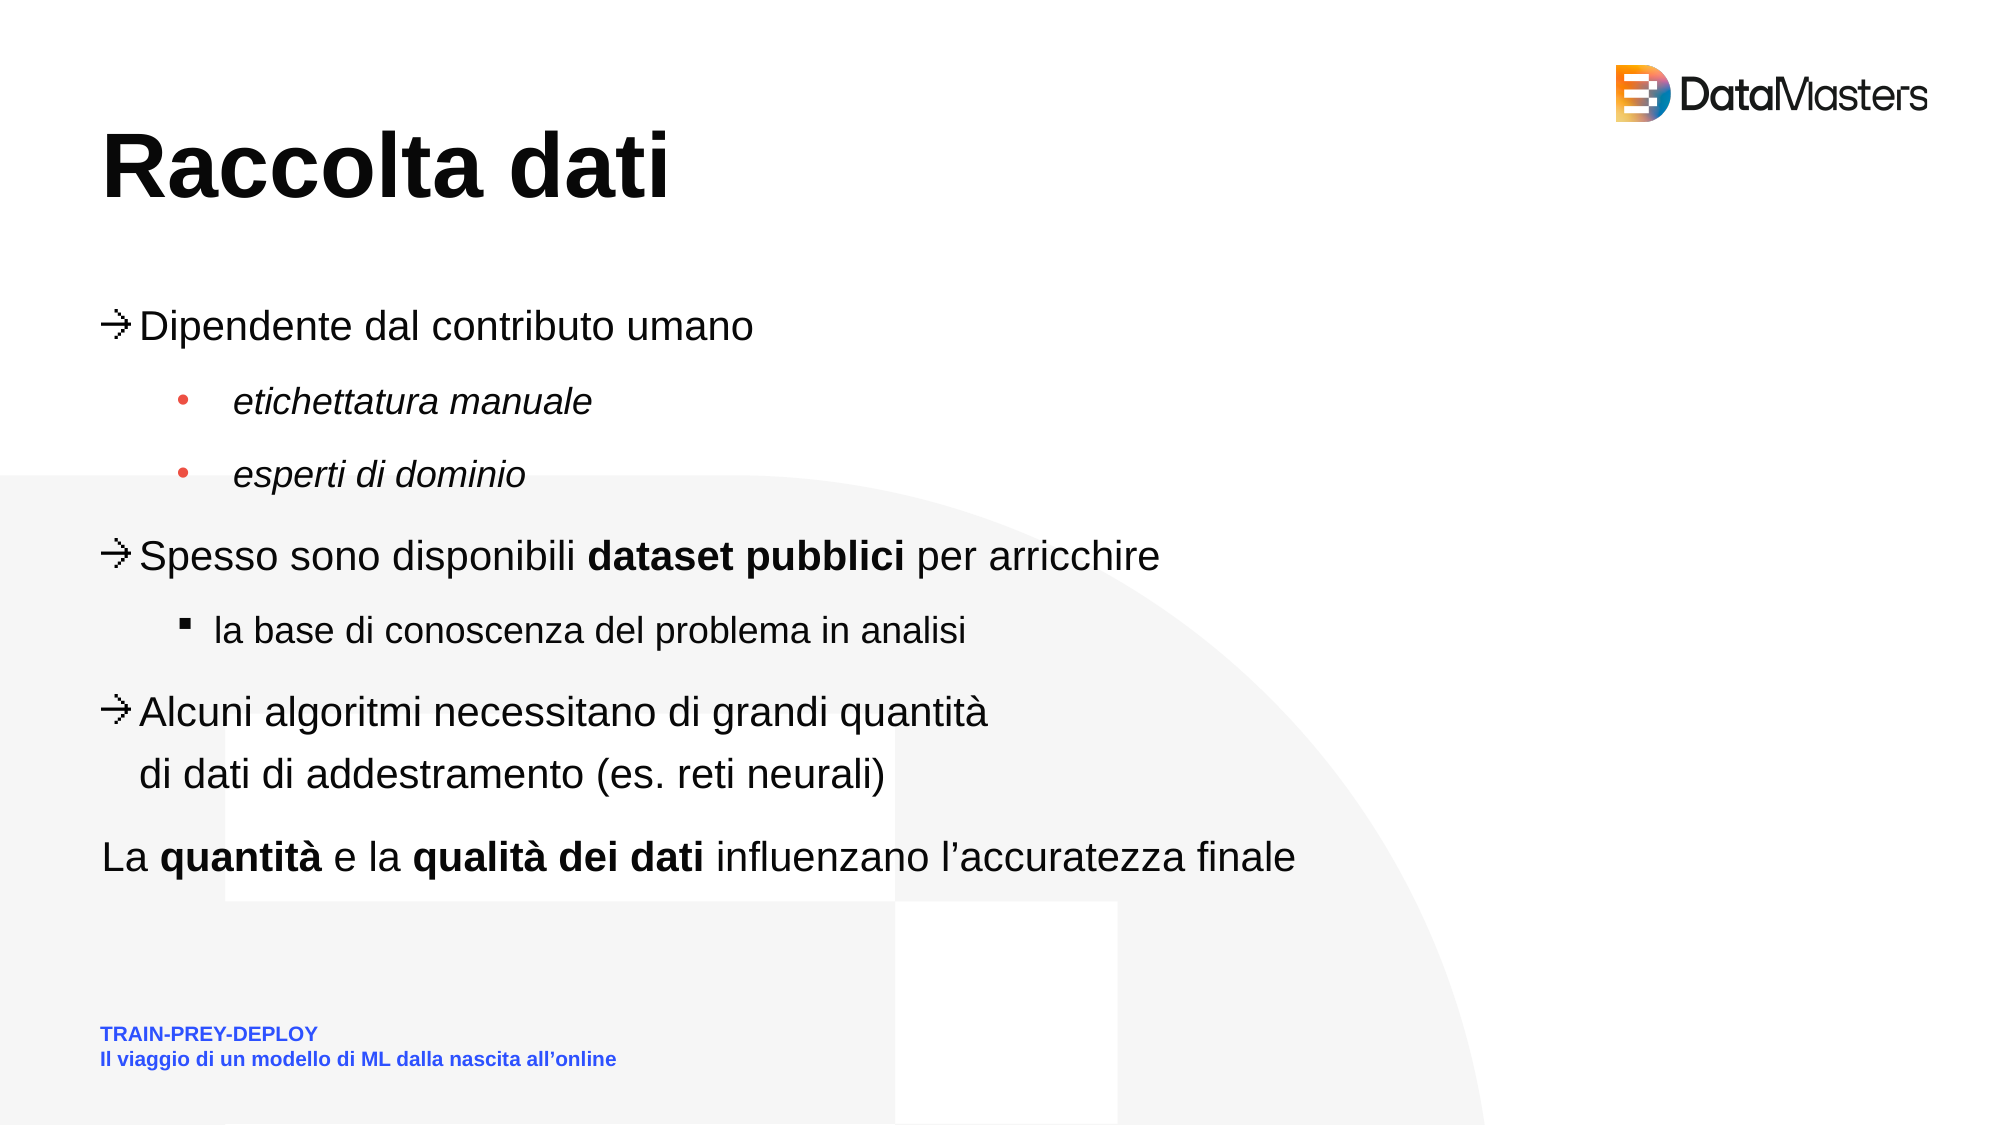

# Raccolta dati
Dipendente dal contributo umano
etichettatura manuale
esperti di dominio
Spesso sono disponibili dataset pubblici per arricchire
la base di conoscenza del problema in analisi
Alcuni algoritmi necessitano di grandi quantità
di dati di addestramento (es. reti neurali)
La quantità e la qualità dei dati influenzano l’accuratezza finale